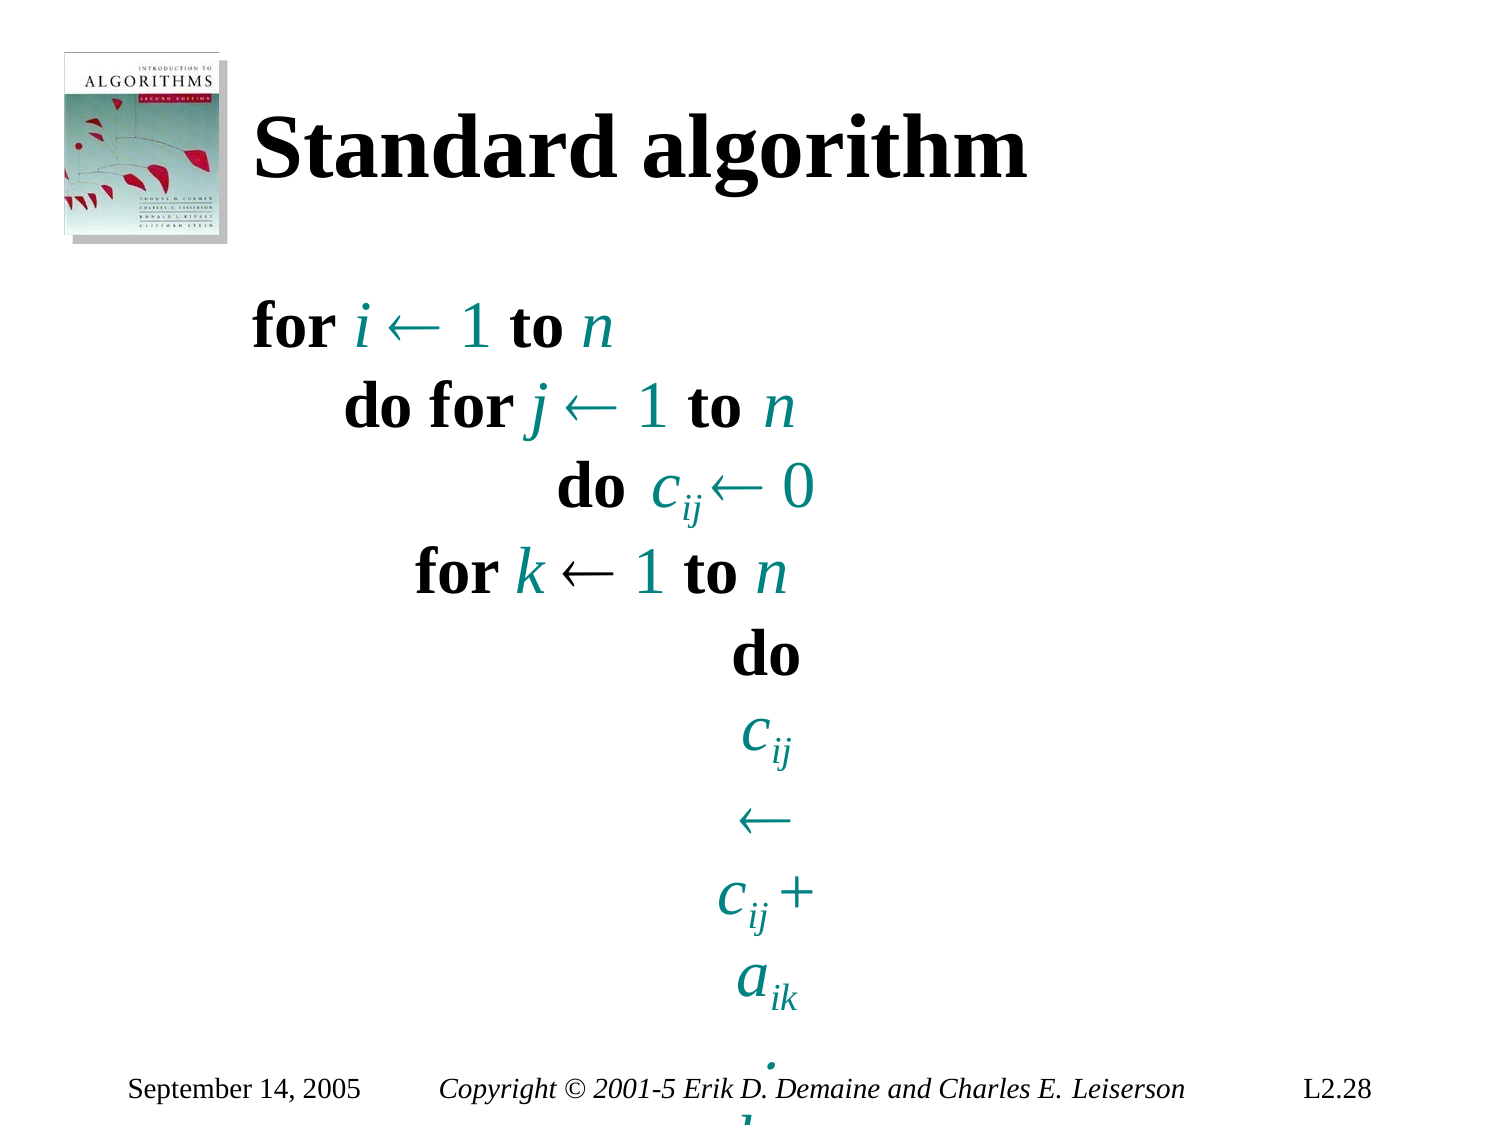

# Standard algorithm
for i ← 1 to n
do for j ← 1 to n
do	cij ← 0
for k ← 1 to n
do cij ← cij + aik⋅ bkj
September 14, 2005
Copyright © 2001-5 Erik D. Demaine and Charles E. Leiserson
L2.28